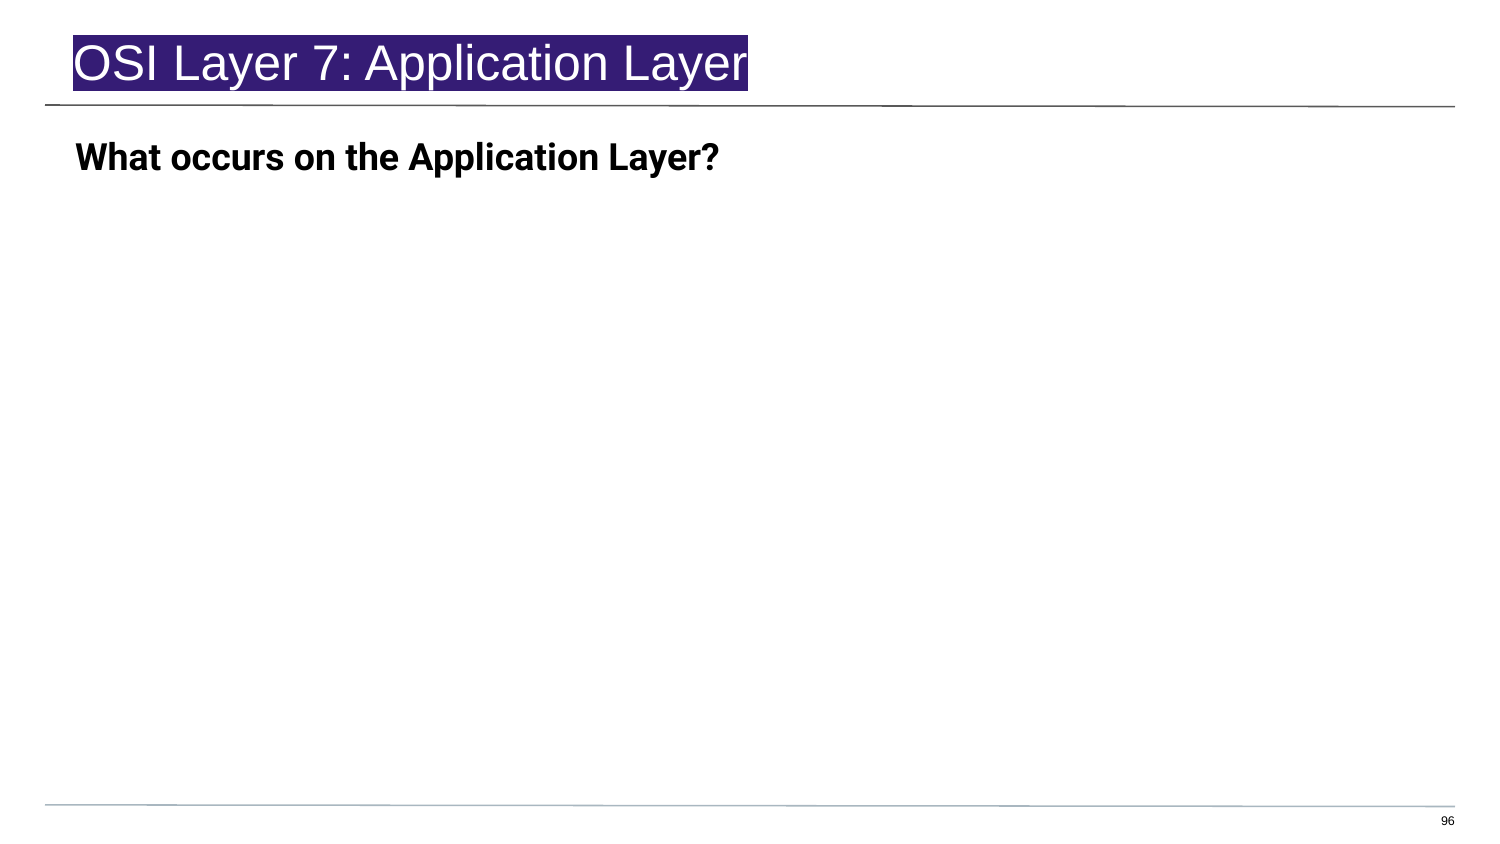

# OSI Layer 7: Application Layer
What occurs on the Application Layer?

96